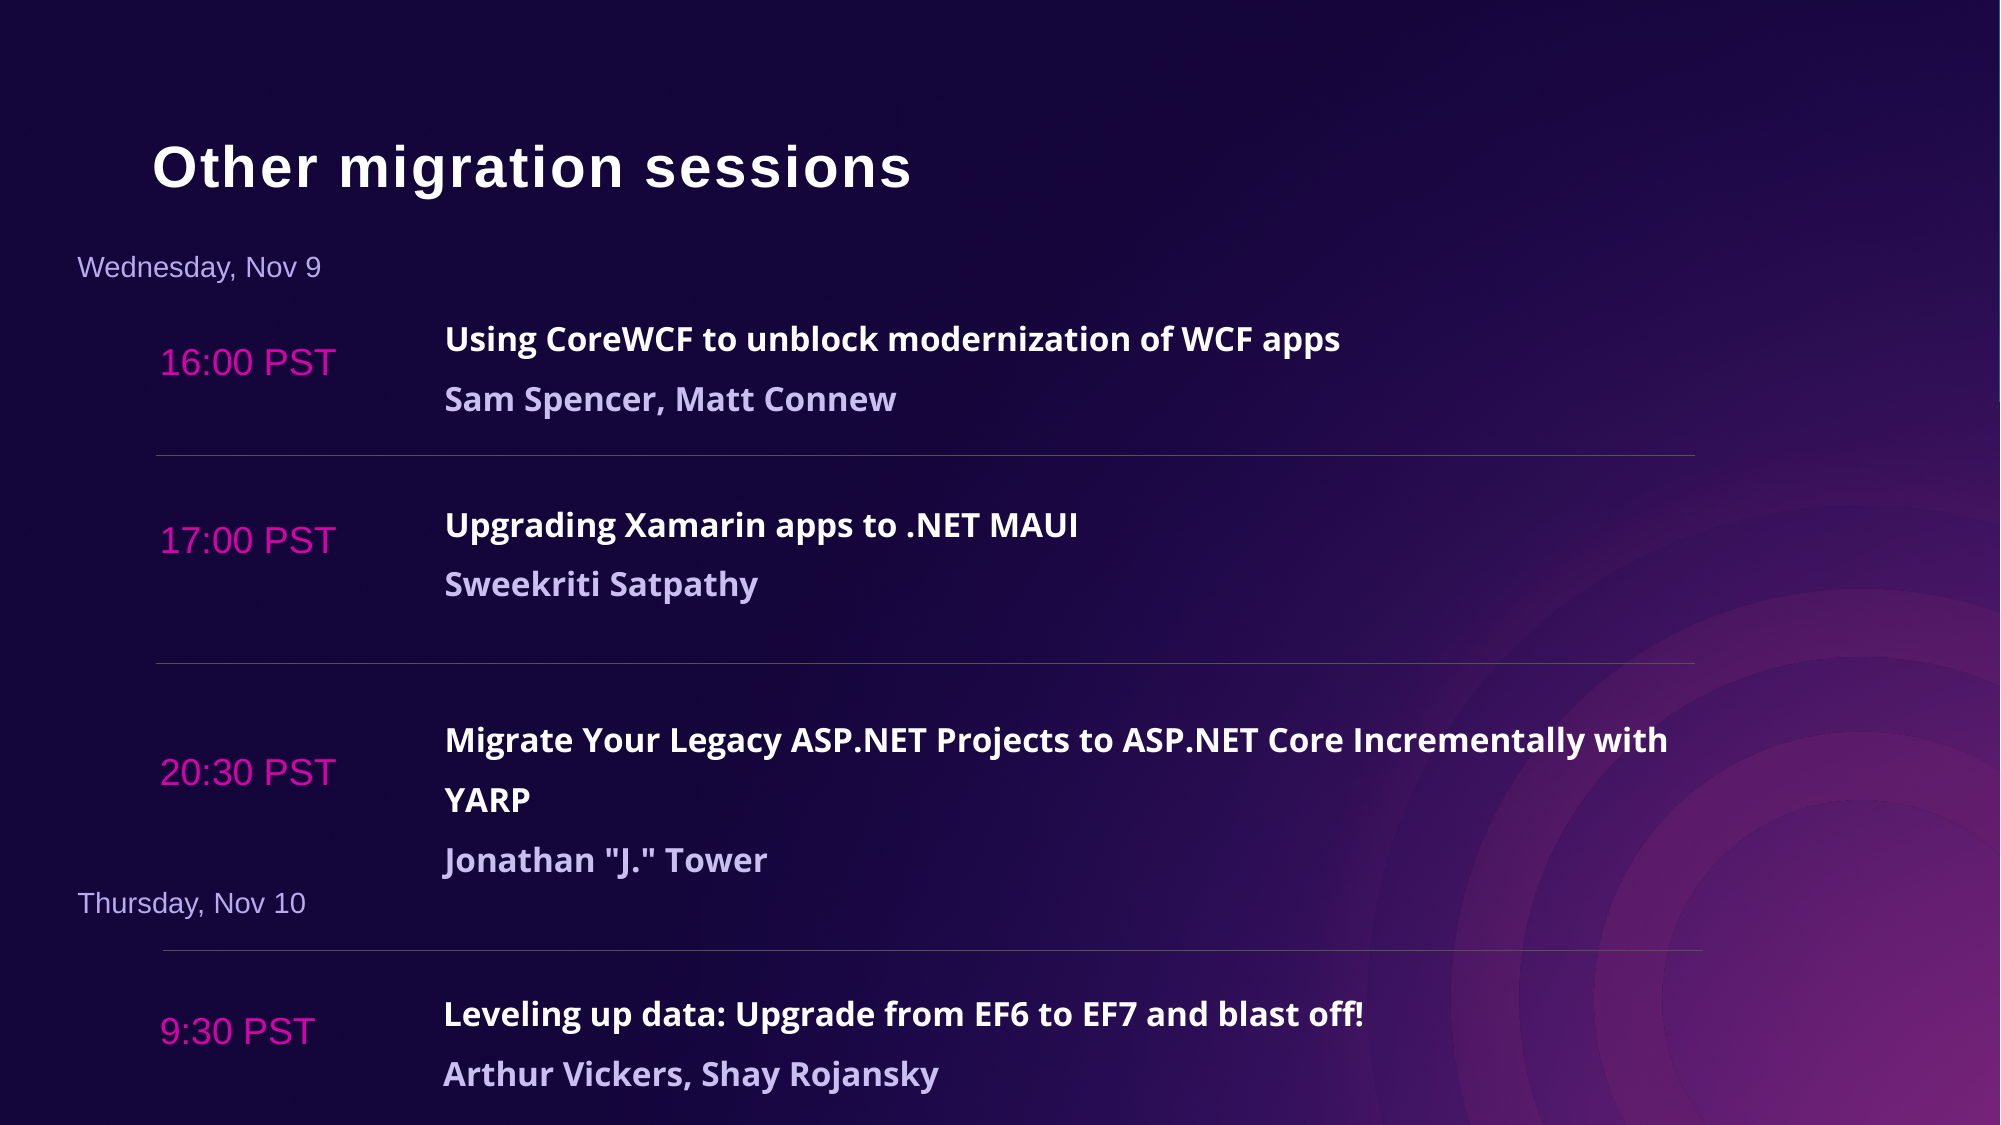

Olia – In Progress

# Other migration sessions
Wednesday, Nov 9
Using CoreWCF to unblock modernization of WCF apps
Sam Spencer, Matt Connew
16:00 PST
Upgrading Xamarin apps to .NET MAUI
Sweekriti Satpathy
17:00 PST
Migrate Your Legacy ASP.NET Projects to ASP.NET Core Incrementally with YARP
Jonathan "J." Tower
20:30 PST
Thursday, Nov 10
Leveling up data: Upgrade from EF6 to EF7 and blast off!
Arthur Vickers, Shay Rojansky
9:30 PST